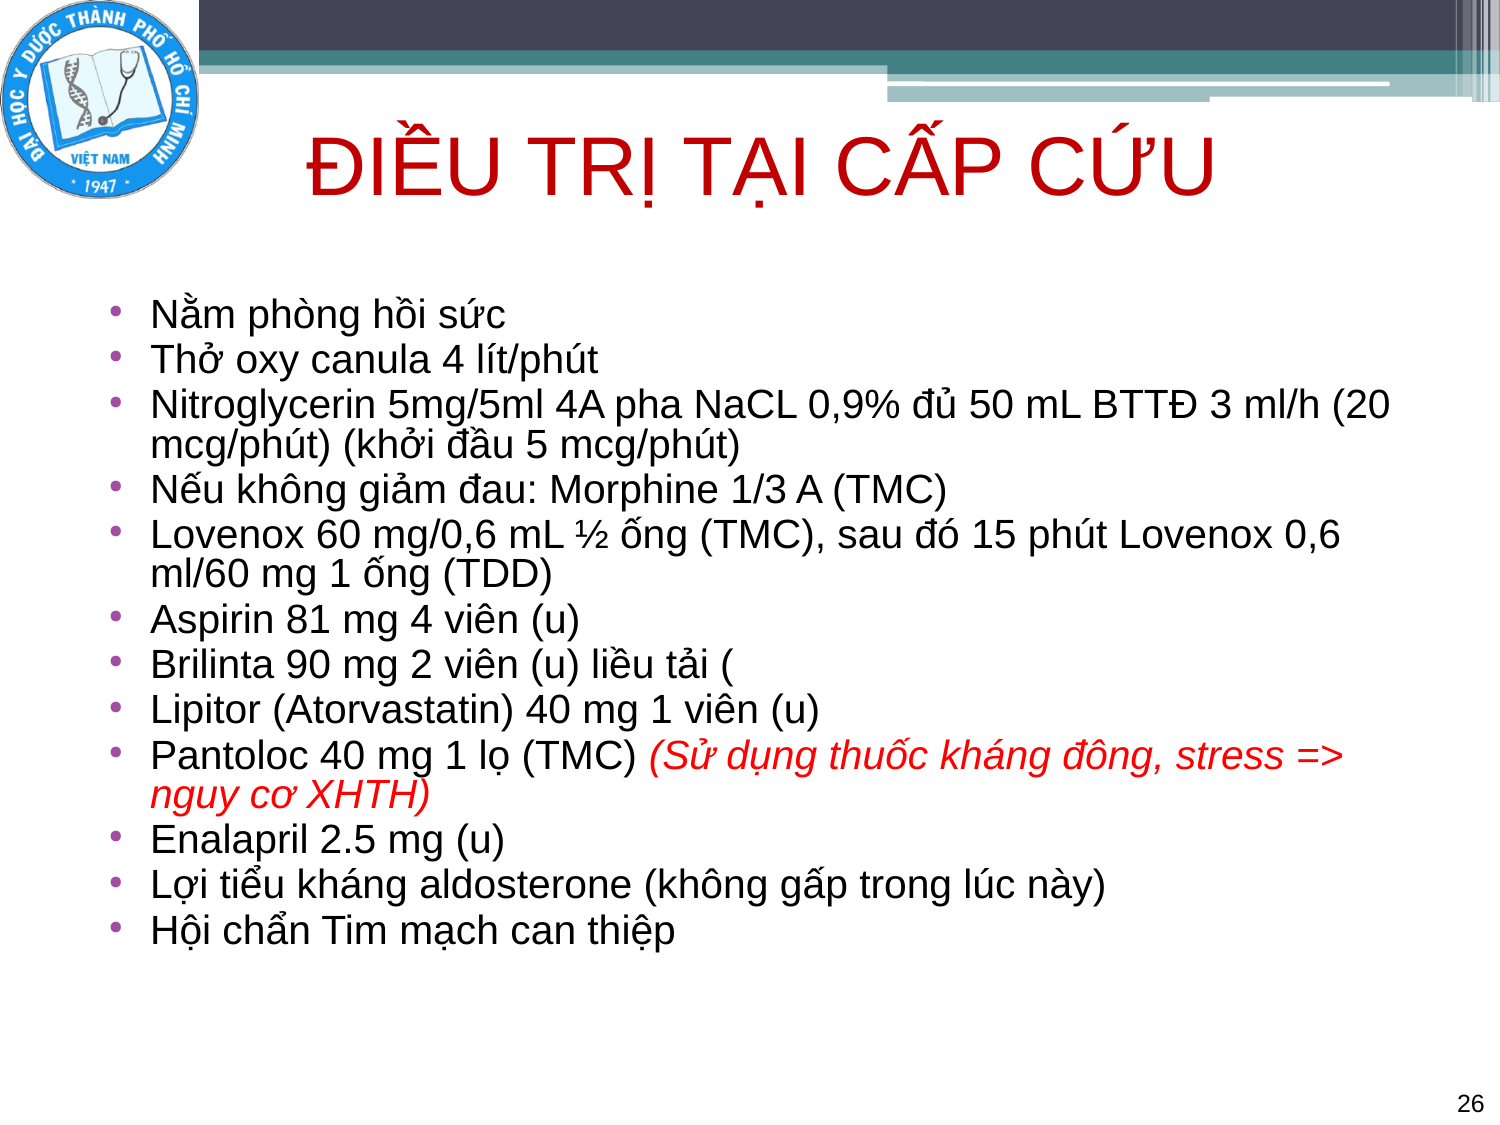

# ĐIỀU TRỊ TẠI CẤP CỨU
Nằm phòng hồi sức
Thở oxy canula 4 lít/phút
Nitroglycerin 5mg/5ml 4A pha NaCL 0,9% đủ 50 mL BTTĐ 3 ml/h (20 mcg/phút) (khởi đầu 5 mcg/phút)
Nếu không giảm đau: Morphine 1/3 A (TMC)
Lovenox 60 mg/0,6 mL ½ ống (TMC), sau đó 15 phút Lovenox 0,6 ml/60 mg 1 ống (TDD)
Aspirin 81 mg 4 viên (u)
Brilinta 90 mg 2 viên (u) liều tải (
Lipitor (Atorvastatin) 40 mg 1 viên (u)
Pantoloc 40 mg 1 lọ (TMC) (Sử dụng thuốc kháng đông, stress => nguy cơ XHTH)
Enalapril 2.5 mg (u)
Lợi tiểu kháng aldosterone (không gấp trong lúc này)
Hội chẩn Tim mạch can thiệp

26